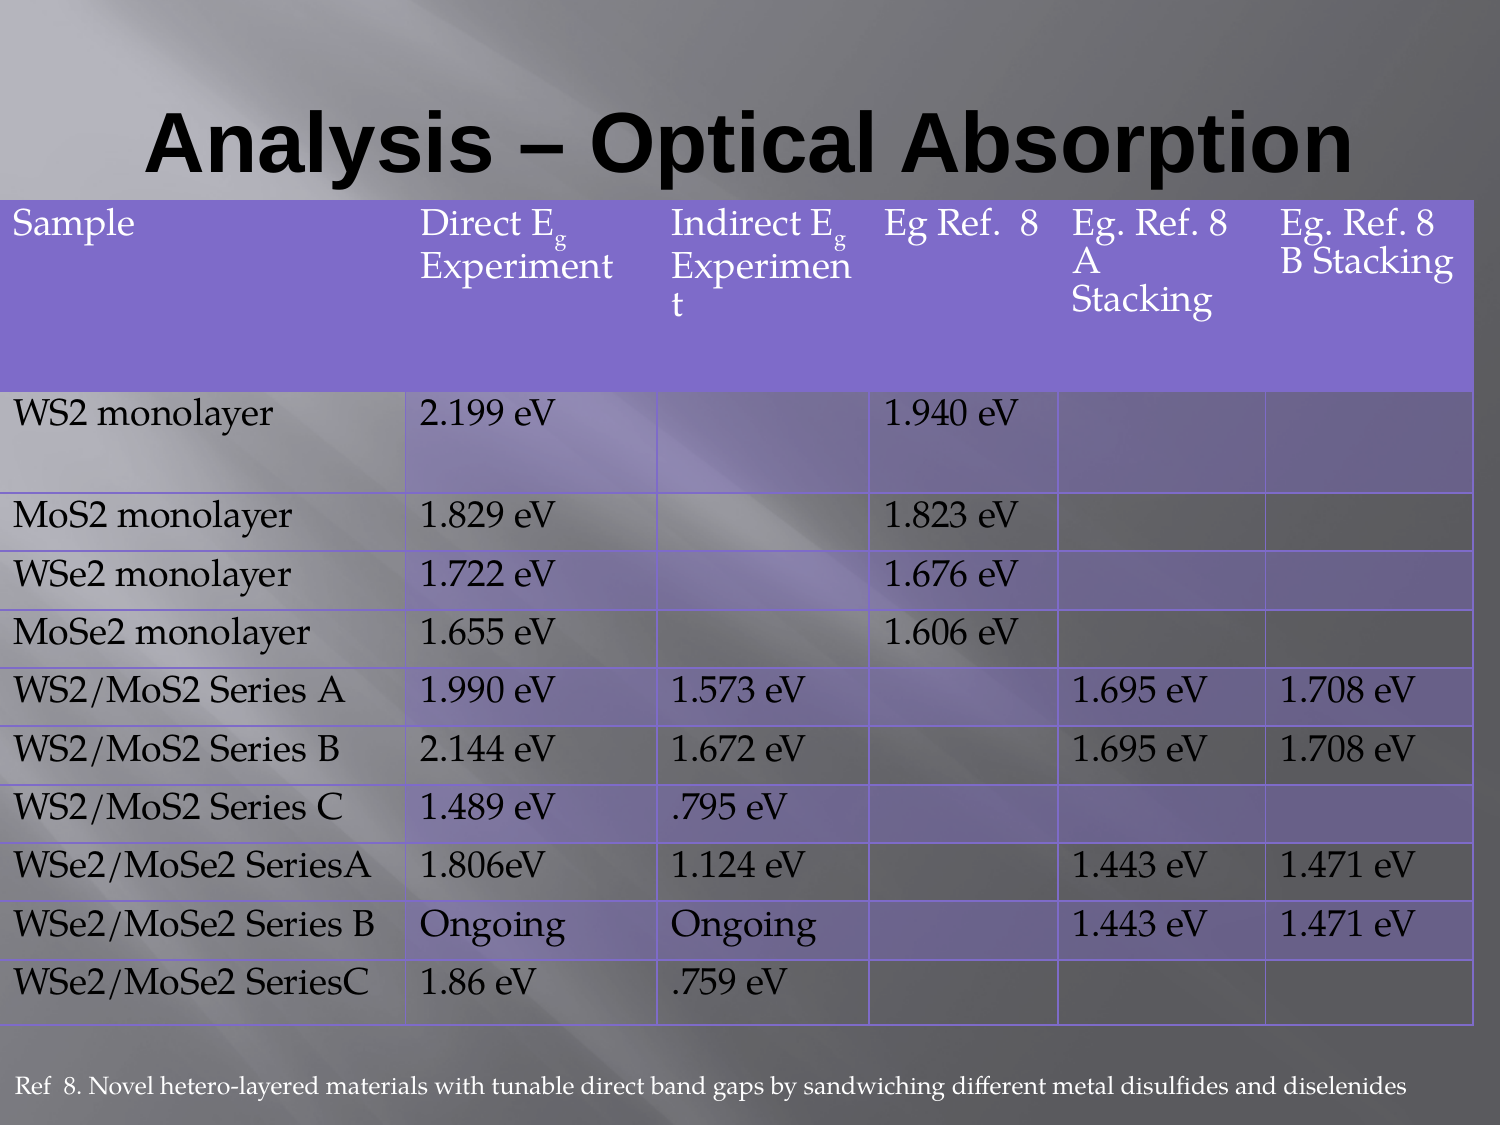

# Analysis – Optical Absorption
| Sample | Direct Eg Experiment | Indirect Eg Experiment | Eg Ref. 8 | Eg. Ref. 8 A Stacking | Eg. Ref. 8 B Stacking |
| --- | --- | --- | --- | --- | --- |
| WS2 monolayer | 2.199 eV |  | 1.940 eV |  |  |
| MoS2 monolayer | 1.829 eV |  | 1.823 eV |  |  |
| WSe2 monolayer | 1.722 eV |  | 1.676 eV |  |  |
| MoSe2 monolayer | 1.655 eV |  | 1.606 eV |  |  |
| WS2/MoS2 Series A | 1.990 eV | 1.573 eV |  | 1.695 eV | 1.708 eV |
| WS2/MoS2 Series B | 2.144 eV | 1.672 eV |  | 1.695 eV | 1.708 eV |
| WS2/MoS2 Series C | 1.489 eV | .795 eV |  |  |  |
| WSe2/MoSe2 SeriesA | 1.806eV | 1.124 eV |  | 1.443 eV | 1.471 eV |
| WSe2/MoSe2 Series B | Ongoing | Ongoing |  | 1.443 eV | 1.471 eV |
| WSe2/MoSe2 SeriesC | 1.86 eV | .759 eV |  |  |  |
Ref  8. Novel hetero-layered materials with tunable direct band gaps by sandwiching different metal disulfides and diselenides